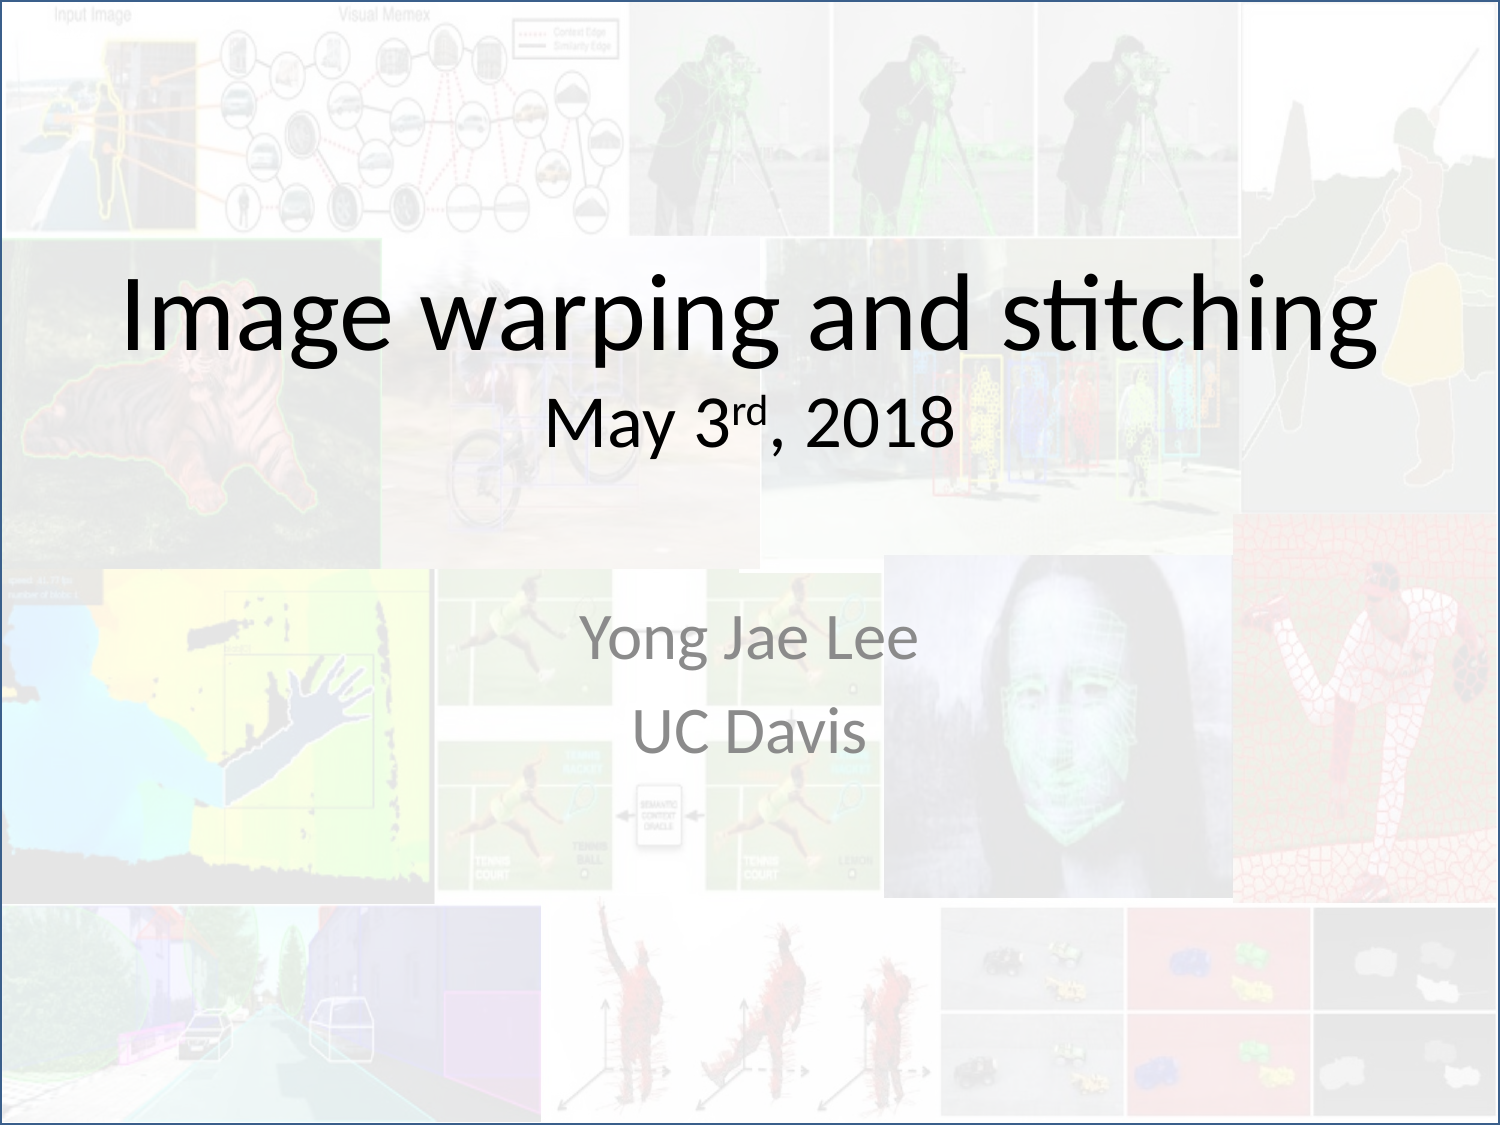

# Image warping and stitching May 3rd, 2018
Yong Jae Lee
UC Davis